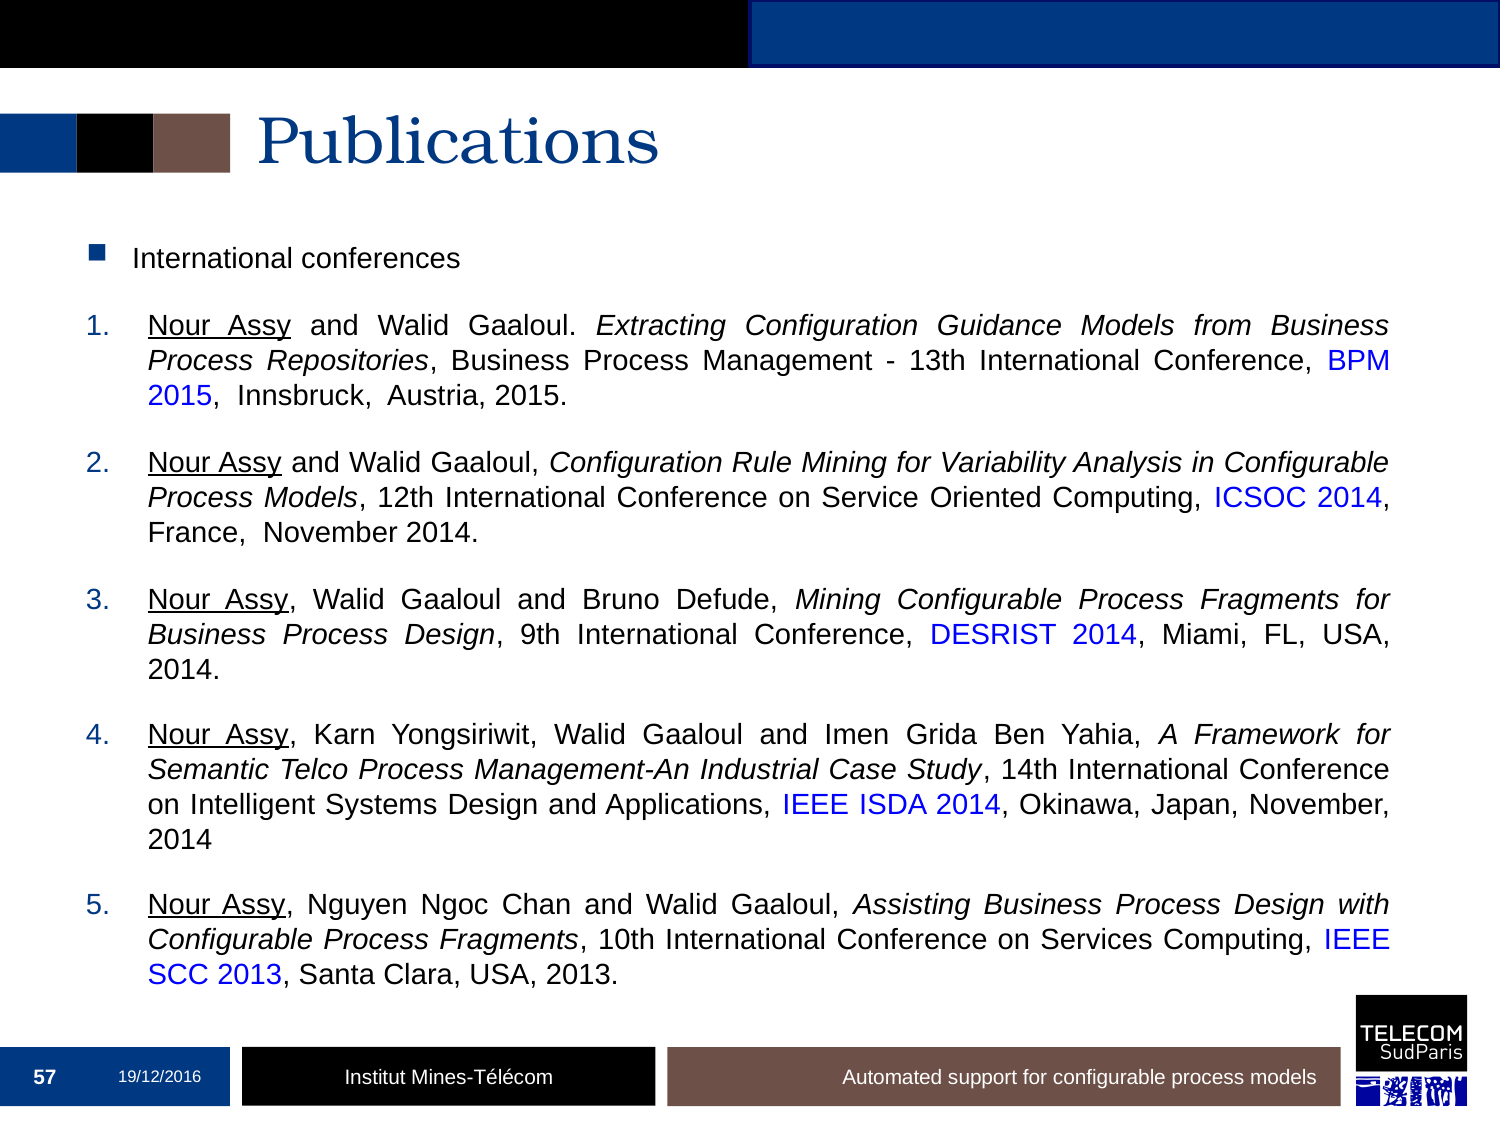

# Publications
International conferences

Nour Assy and Walid Gaaloul. Extracting Configuration Guidance Models from Business Process Repositories, Business Process Management - 13th International Conference, BPM 2015,  Innsbruck,  Austria, 2015.

Nour Assy and Walid Gaaloul, Configuration Rule Mining for Variability Analysis in Configurable Process Models, 12th International Conference on Service Oriented Computing, ICSOC 2014, France,  November 2014.

Nour Assy, Walid Gaaloul and Bruno Defude, Mining Configurable Process Fragments for Business Process Design, 9th International Conference, DESRIST 2014, Miami, FL, USA, 2014.

Nour Assy, Karn Yongsiriwit, Walid Gaaloul and Imen Grida Ben Yahia, A Framework for Semantic Telco Process Management-An Industrial Case Study, 14th International Conference on Intelligent Systems Design and Applications, IEEE ISDA 2014, Okinawa, Japan, November, 2014

Nour Assy, Nguyen Ngoc Chan and Walid Gaaloul, Assisting Business Process Design with Configurable Process Fragments, 10th International Conference on Services Computing, IEEE SCC 2013, Santa Clara, USA, 2013.
57
19/12/2016
Automated support for configurable process models